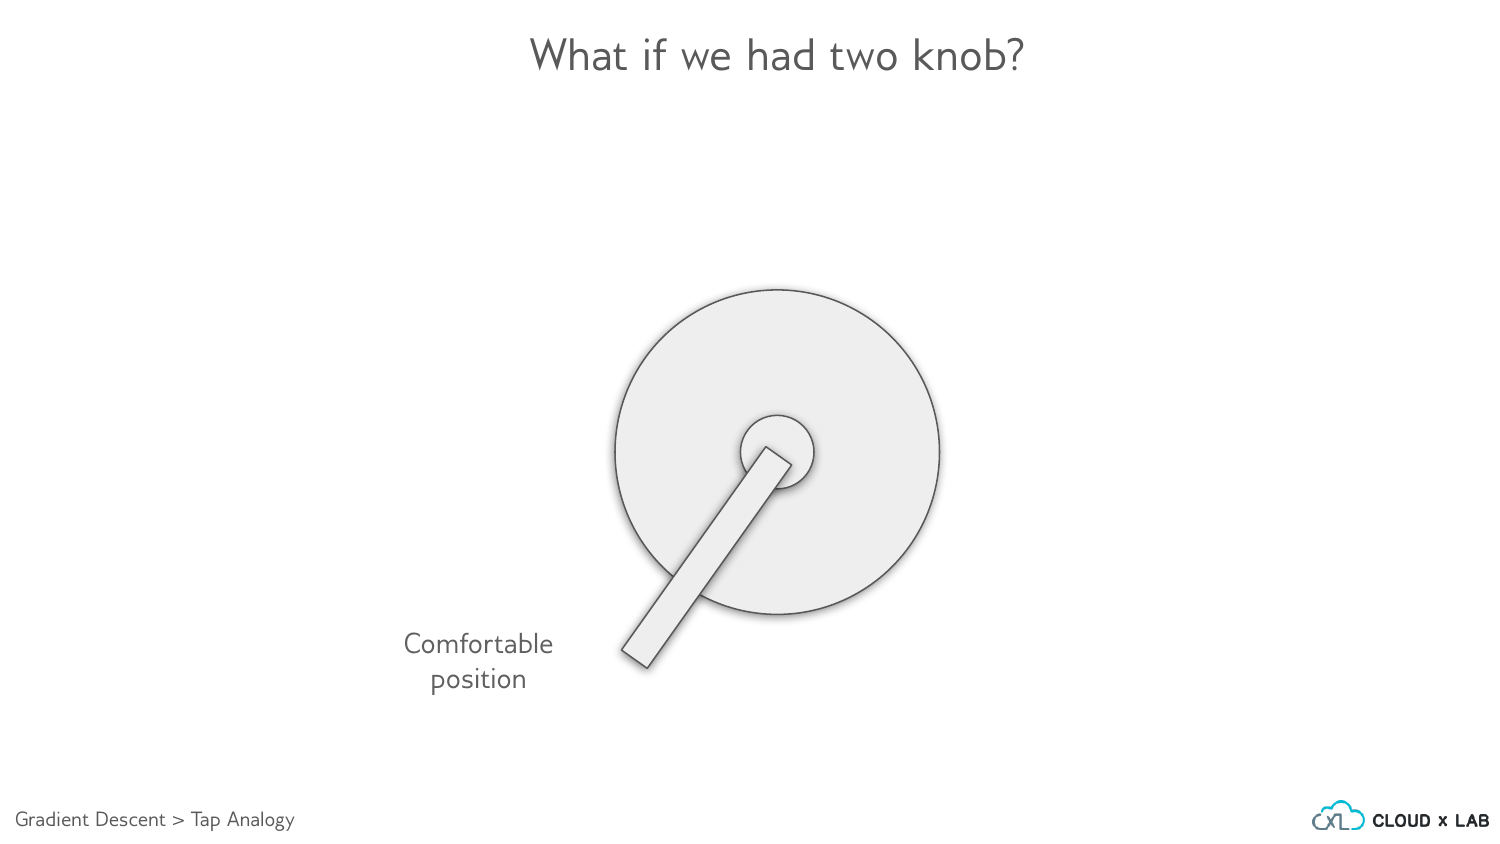

What if we had two knob?

Comfortable position
Gradient Descent > Tap Analogy